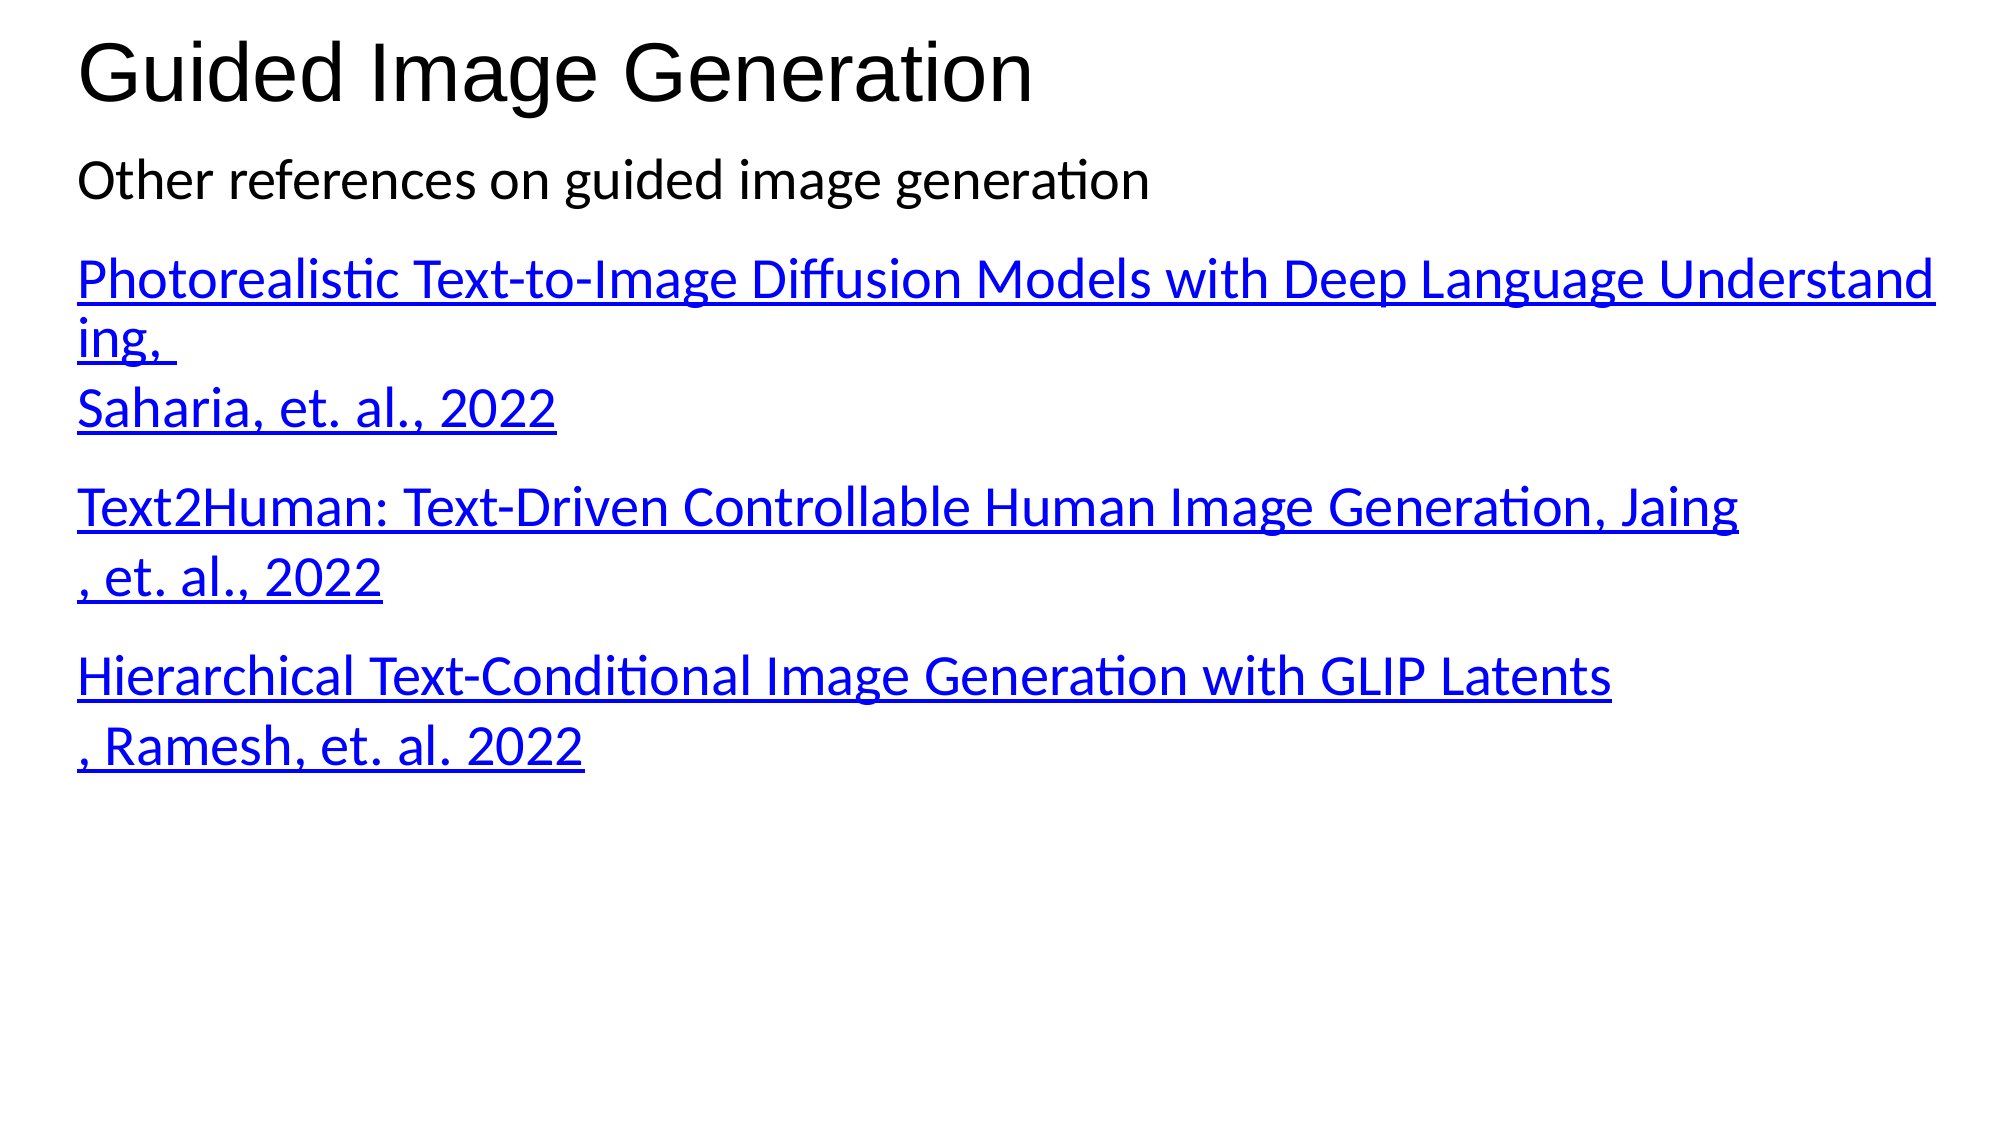

# Guided Image Generation
Other references on guided image generation
Photorealistic Text-to-Image Diffusion Models with Deep Language Understanding, Saharia, et. al., 2022
Text2Human: Text-Driven Controllable Human Image Generation, Jaing, et. al., 2022
Hierarchical Text-Conditional Image Generation with GLIP Latents, Ramesh, et. al. 2022